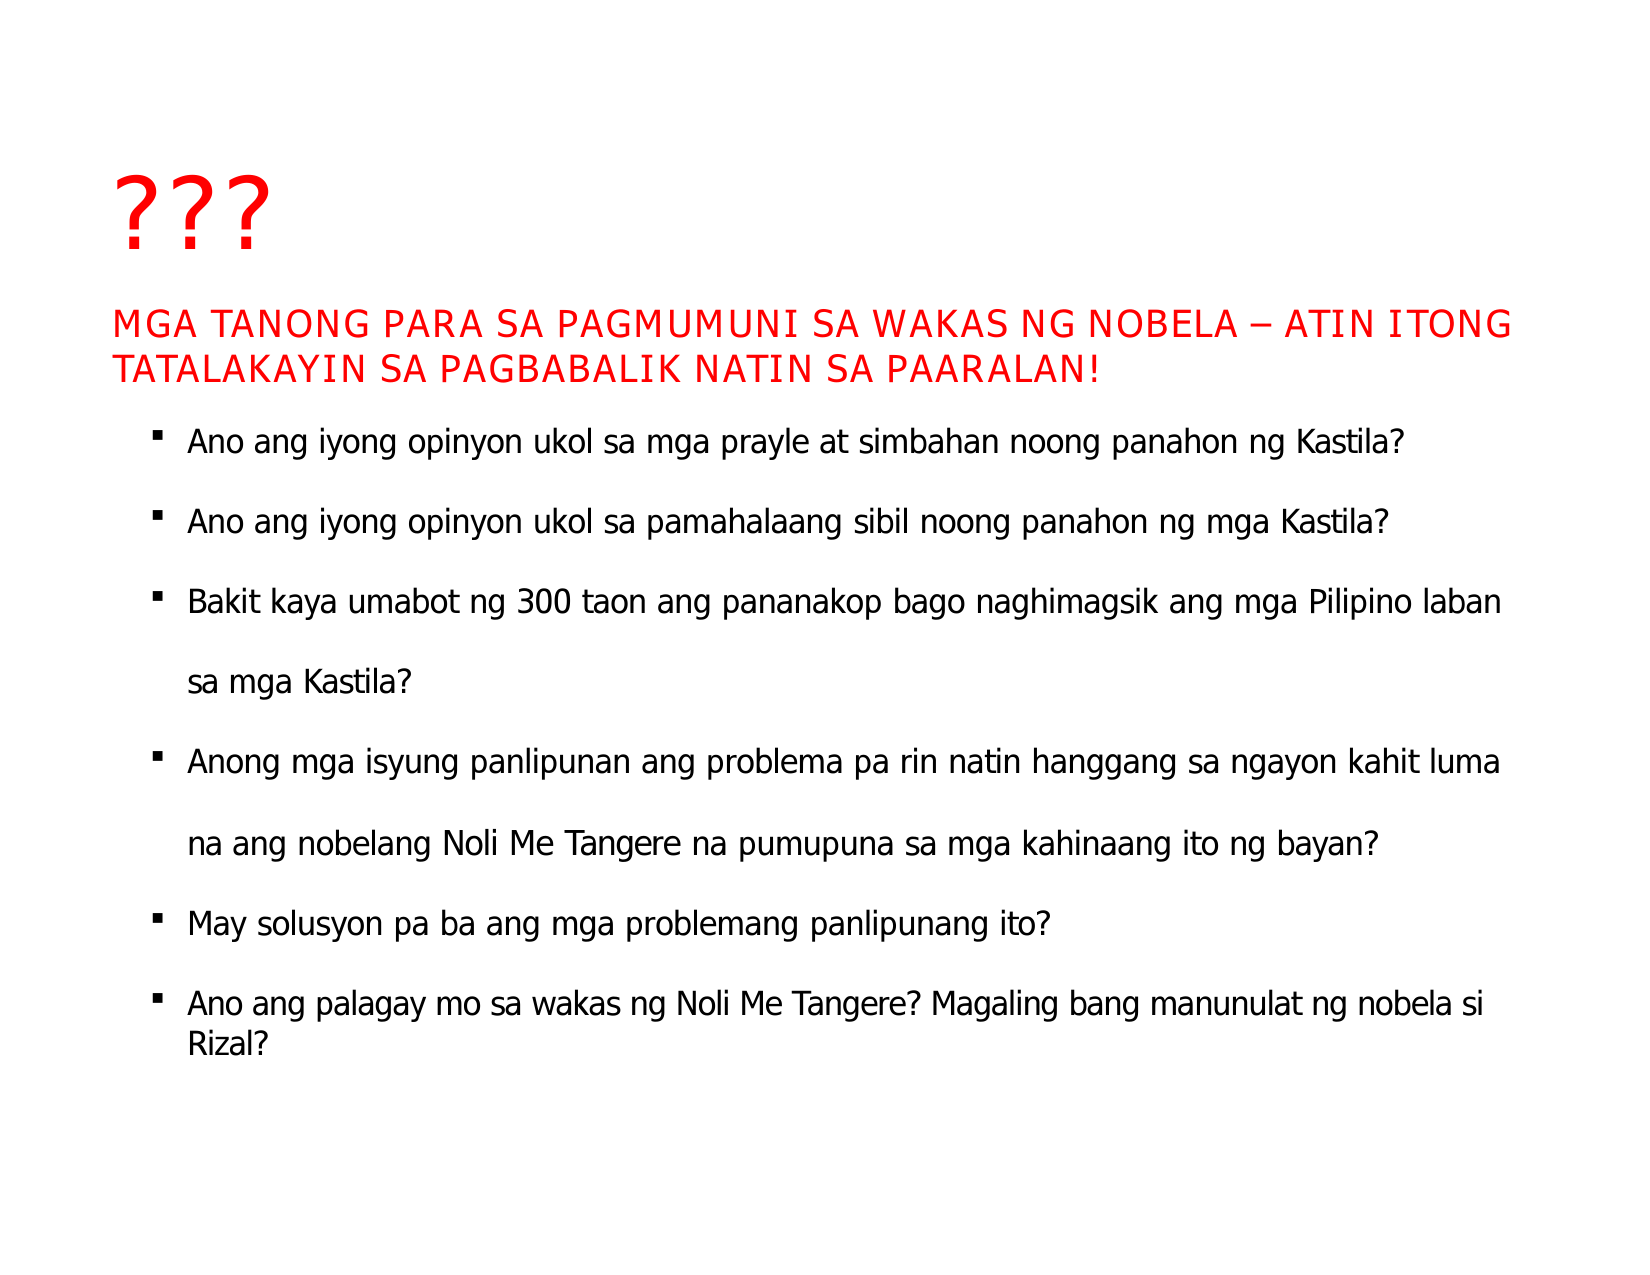

# ???
MGA TANONG PARA SA PAGMUMUNI SA WAKAS NG NOBELA – ATIN ITONG TATALAKAYIN SA PAGBABALIK NATIN SA PAARALAN!
Ano ang iyong opinyon ukol sa mga prayle at simbahan noong panahon ng Kastila?

Ano ang iyong opinyon ukol sa pamahalaang sibil noong panahon ng mga Kastila?
Bakit kaya umabot ng 300 taon ang pananakop bago naghimagsik ang mga Pilipino laban sa mga Kastila?
Anong mga isyung panlipunan ang problema pa rin natin hanggang sa ngayon kahit luma na ang nobelang Noli Me Tangere na pumupuna sa mga kahinaang ito ng bayan?

May solusyon pa ba ang mga problemang panlipunang ito?

Ano ang palagay mo sa wakas ng Noli Me Tangere? Magaling bang manunulat ng nobela si Rizal?